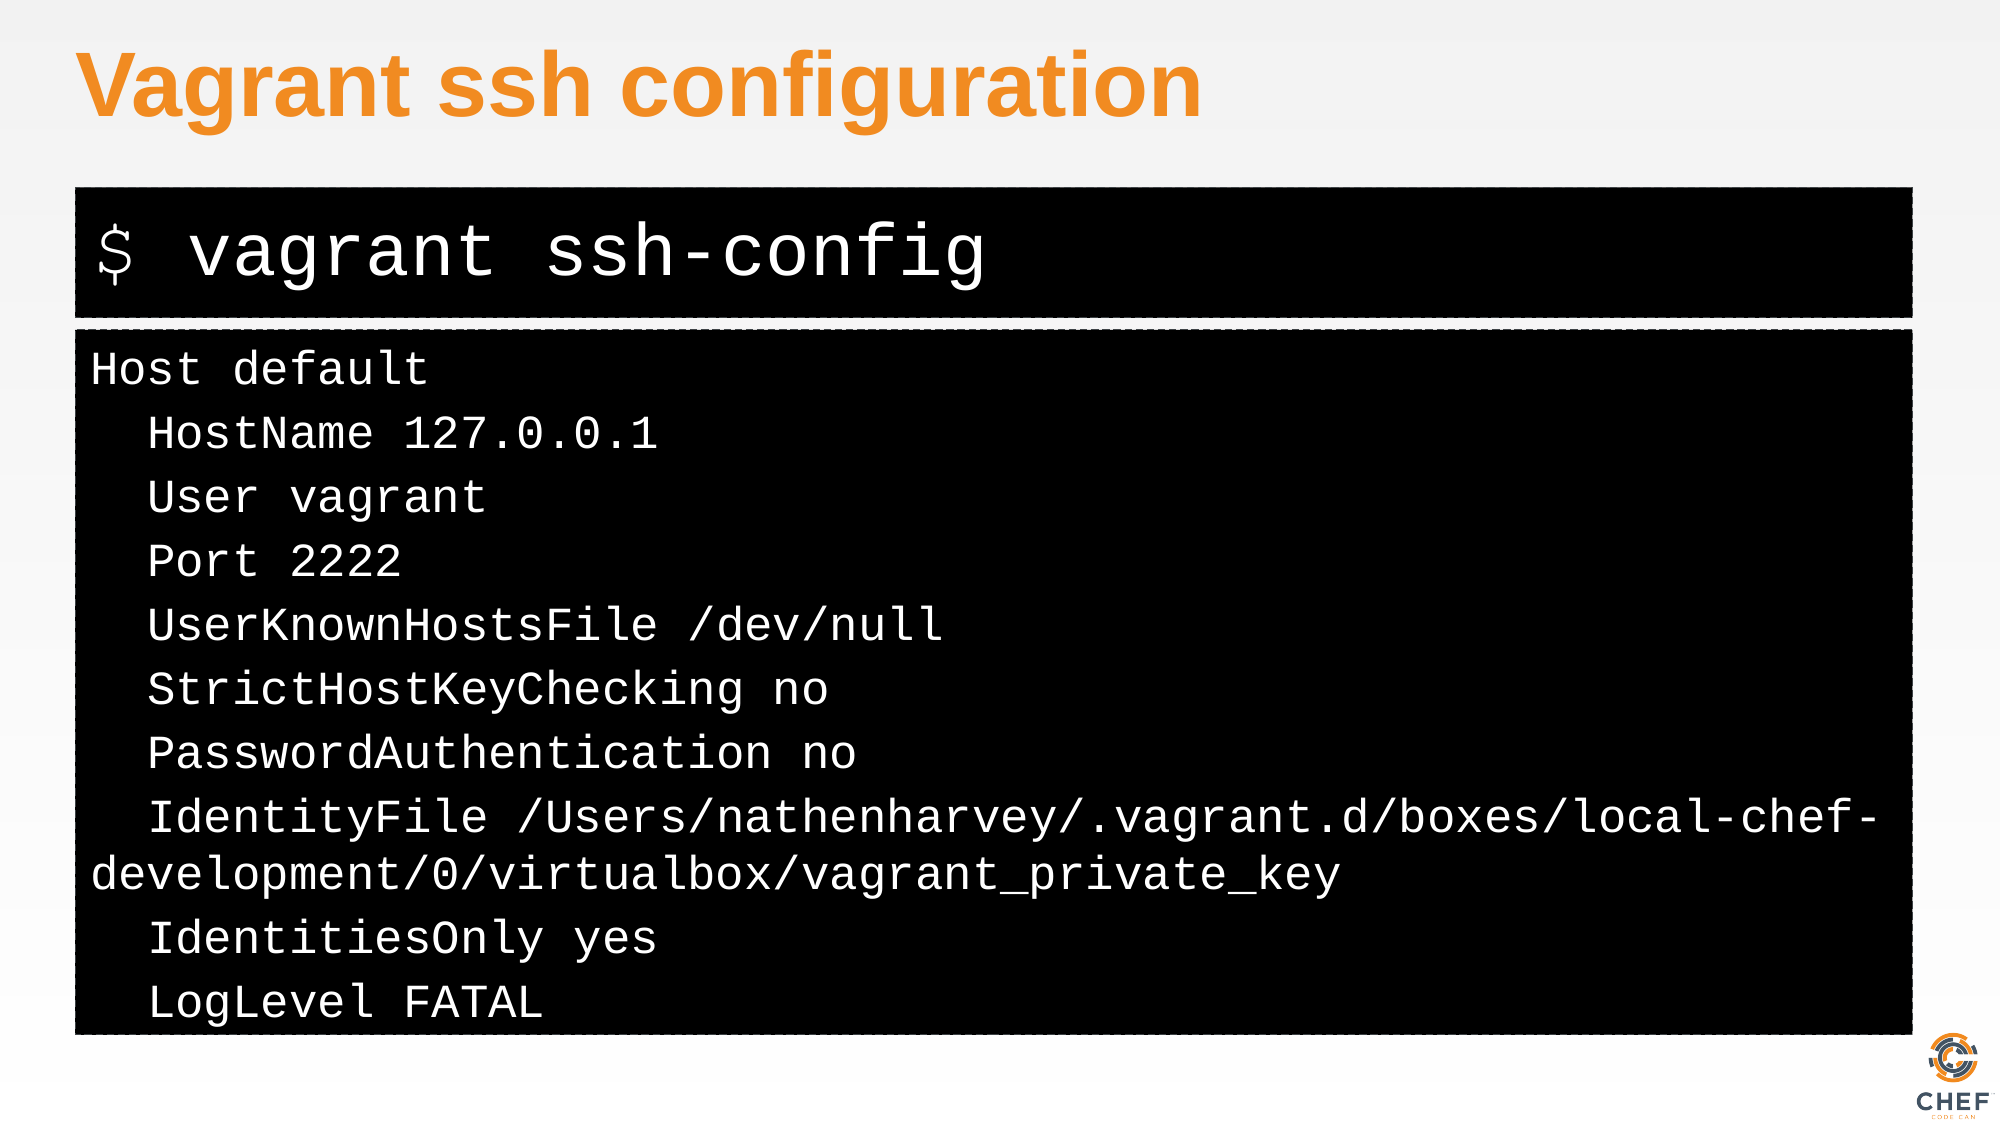

# Vagrant ssh configuration
vagrant ssh-config
Host default
  HostName 127.0.0.1
  User vagrant
  Port 2222
  UserKnownHostsFile /dev/null
  StrictHostKeyChecking no
  PasswordAuthentication no
  IdentityFile /Users/nathenharvey/.vagrant.d/boxes/local-chef-development/0/virtualbox/vagrant_private_key
  IdentitiesOnly yes
  LogLevel FATAL